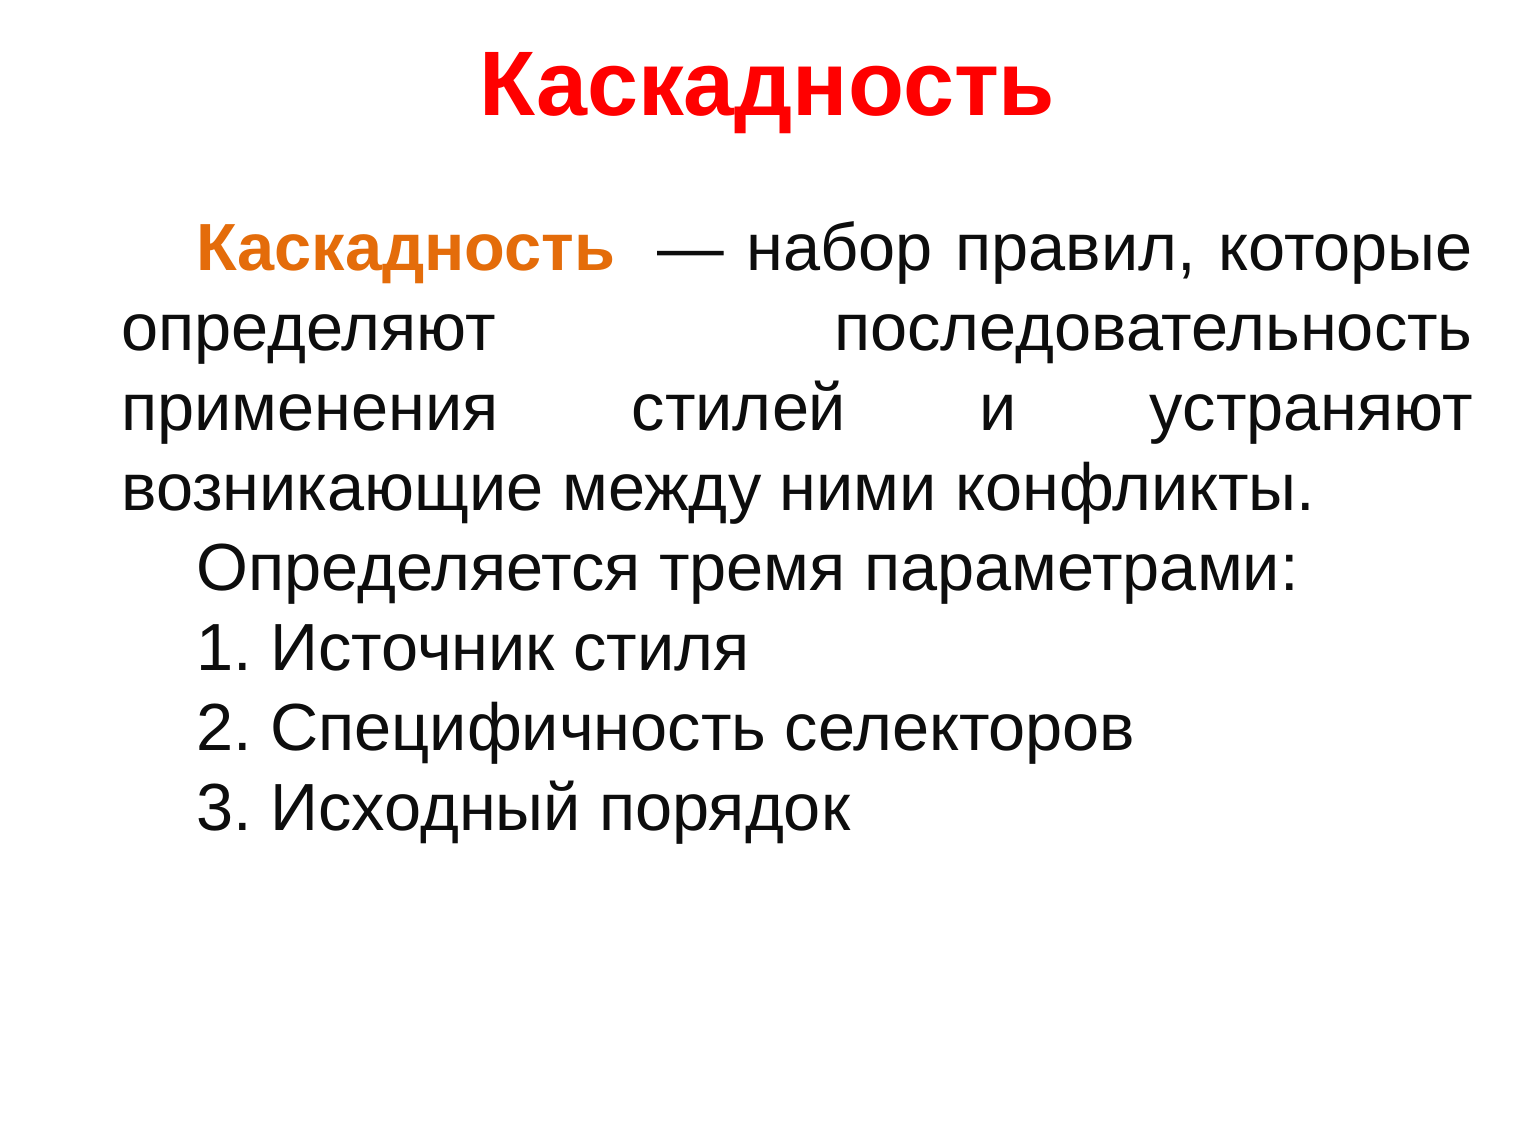

# Каскадность

Каскадность  — набор правил, которые определяют последовательность применения стилей и устраняют возникающие между ними конфликты.
Определяется тремя параметрами:
1. Источник стиля
2. Специфичность селекторов
3. Исходный порядок